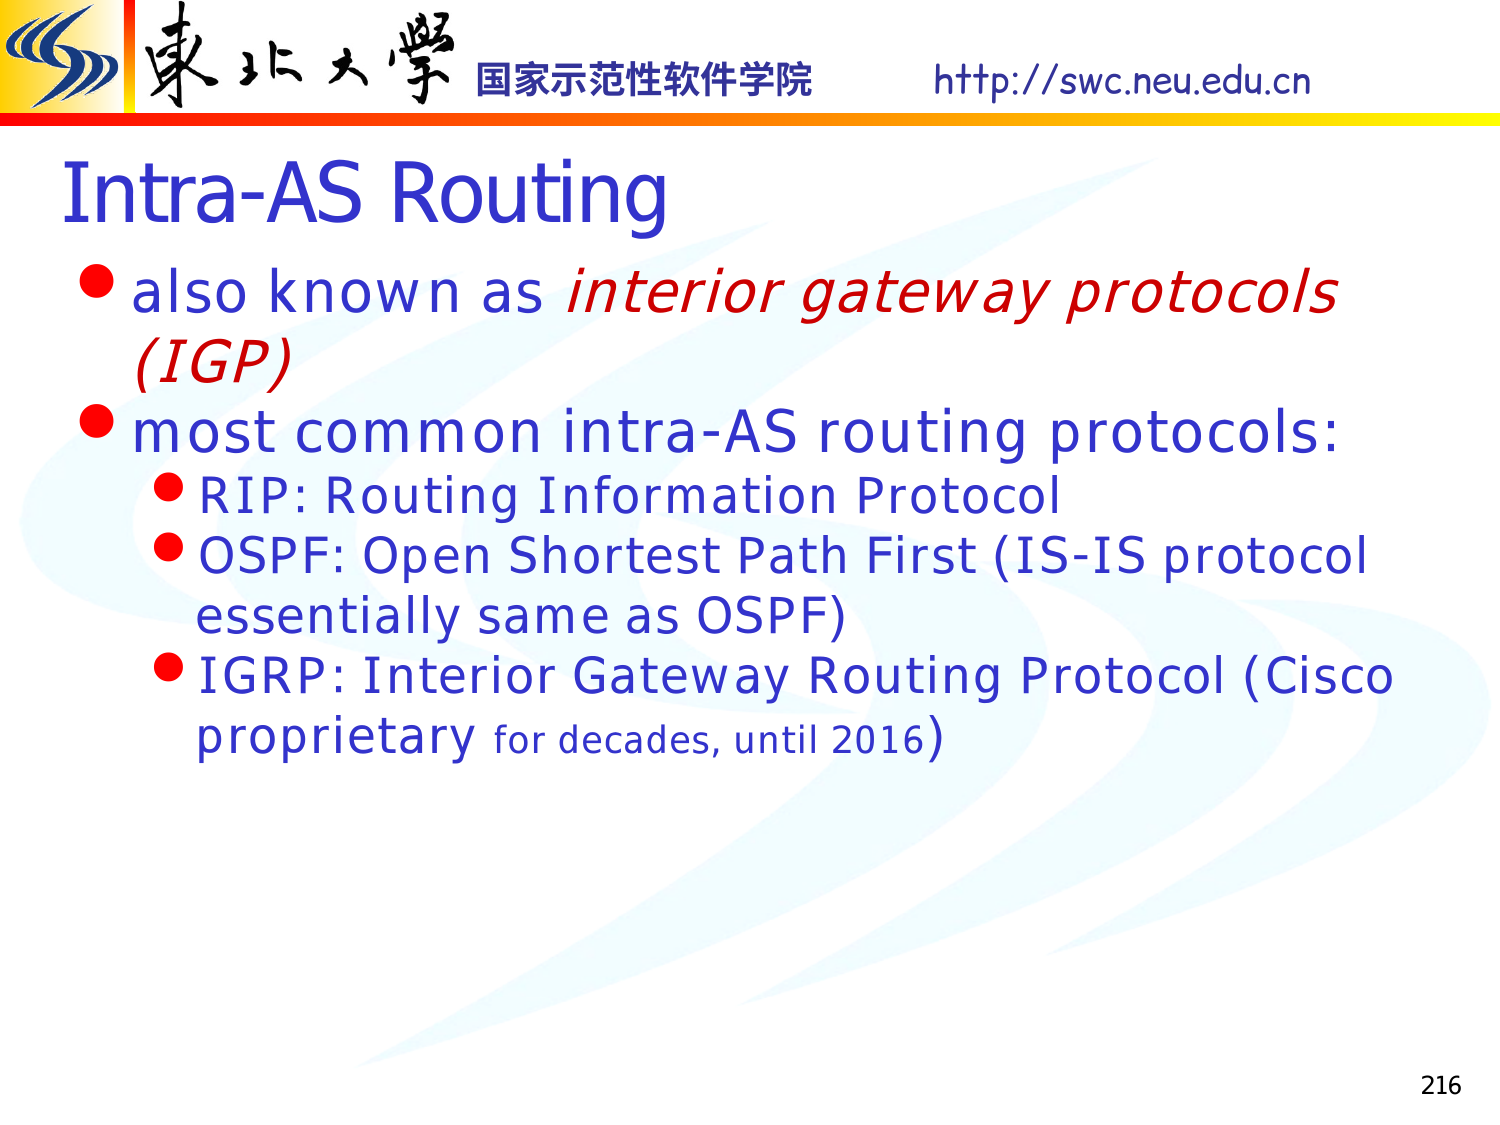

# Intra-AS Routing
also known as interior gateway protocols (IGP)
most common intra-AS routing protocols:
RIP: Routing Information Protocol
OSPF: Open Shortest Path First (IS-IS protocol essentially same as OSPF)
IGRP: Interior Gateway Routing Protocol (Cisco proprietary for decades, until 2016)
216